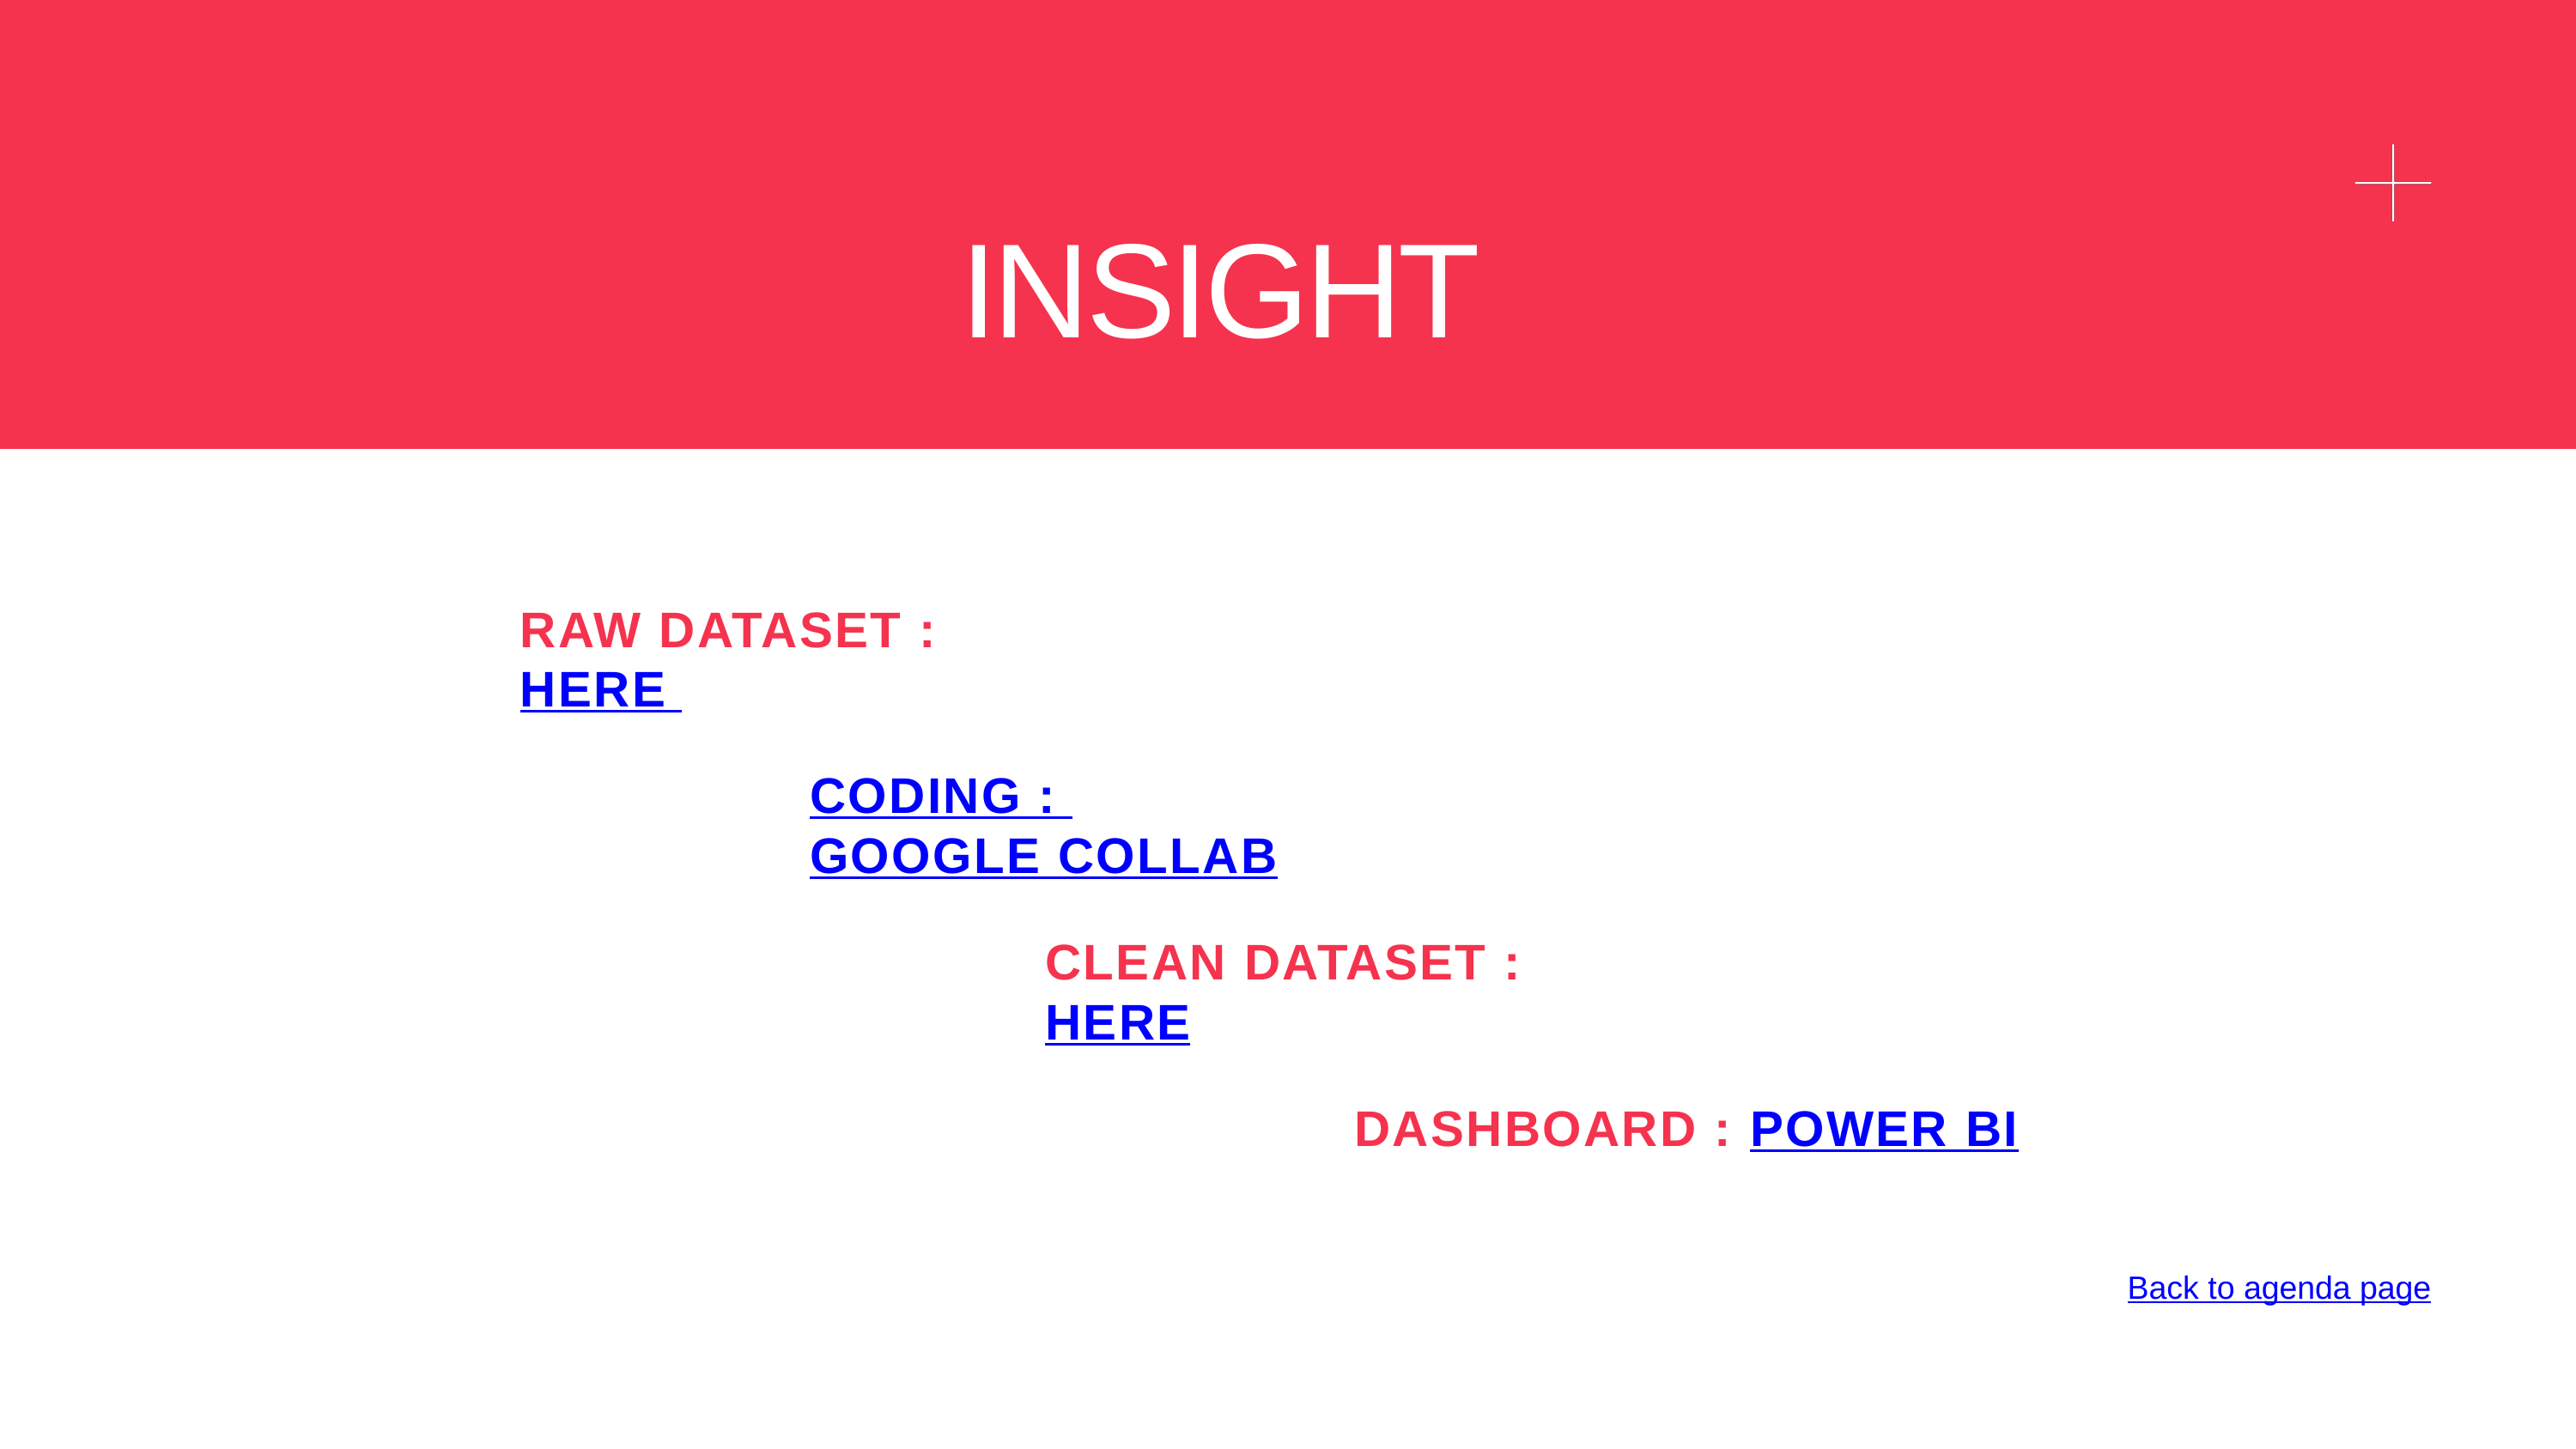

INSIGHT
RAW DATASET :HERE
CODING : GOOGLE COLLAB
CLEAN DATASET :HERE
DASHBOARD : POWER BI
Back to agenda page